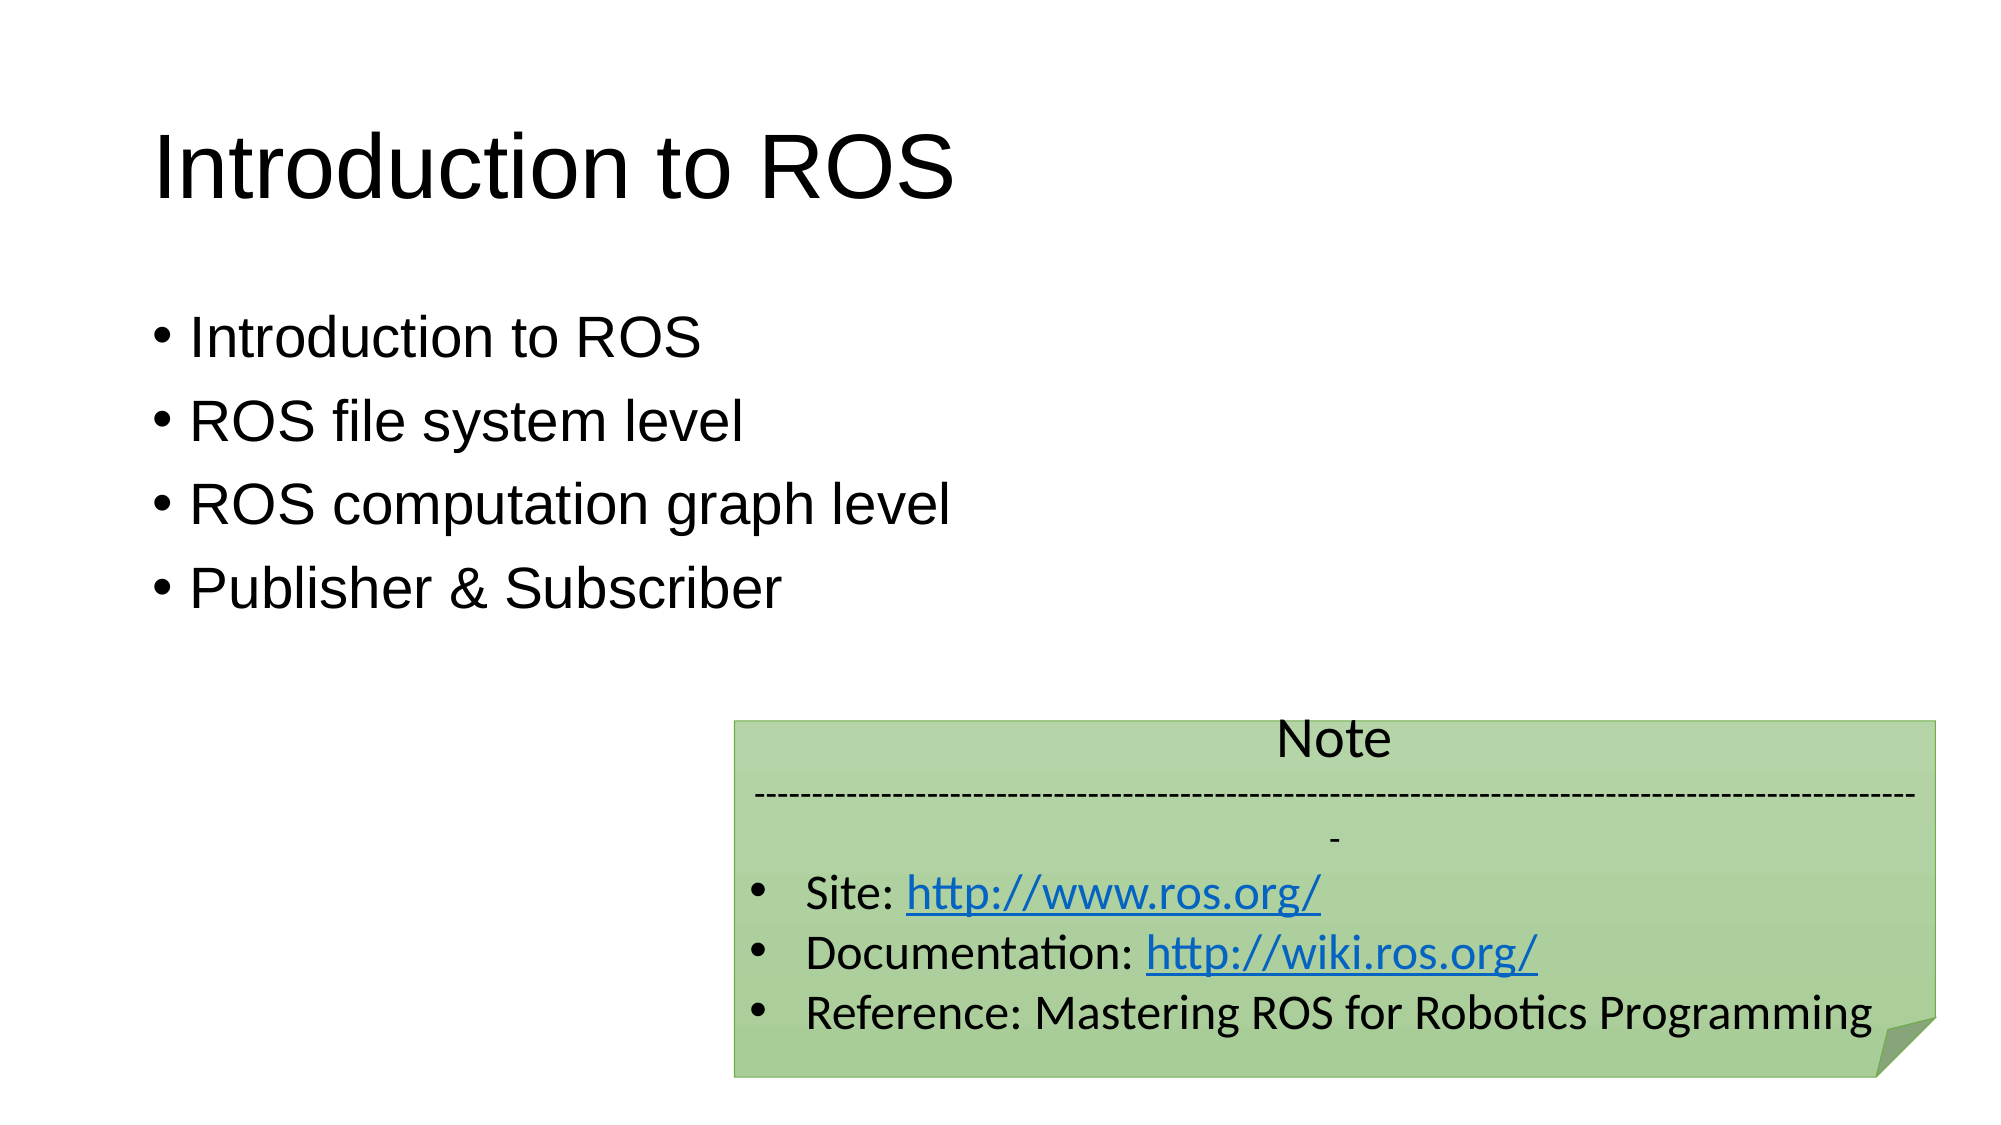

# Introduction to ROS
Introduction to ROS
ROS file system level
ROS computation graph level
Publisher & Subscriber

Note
------------------------------------------------------------------------------------------------------
Site: http://www.ros.org/
Documentation: http://wiki.ros.org/
Reference: Mastering ROS for Robotics Programming